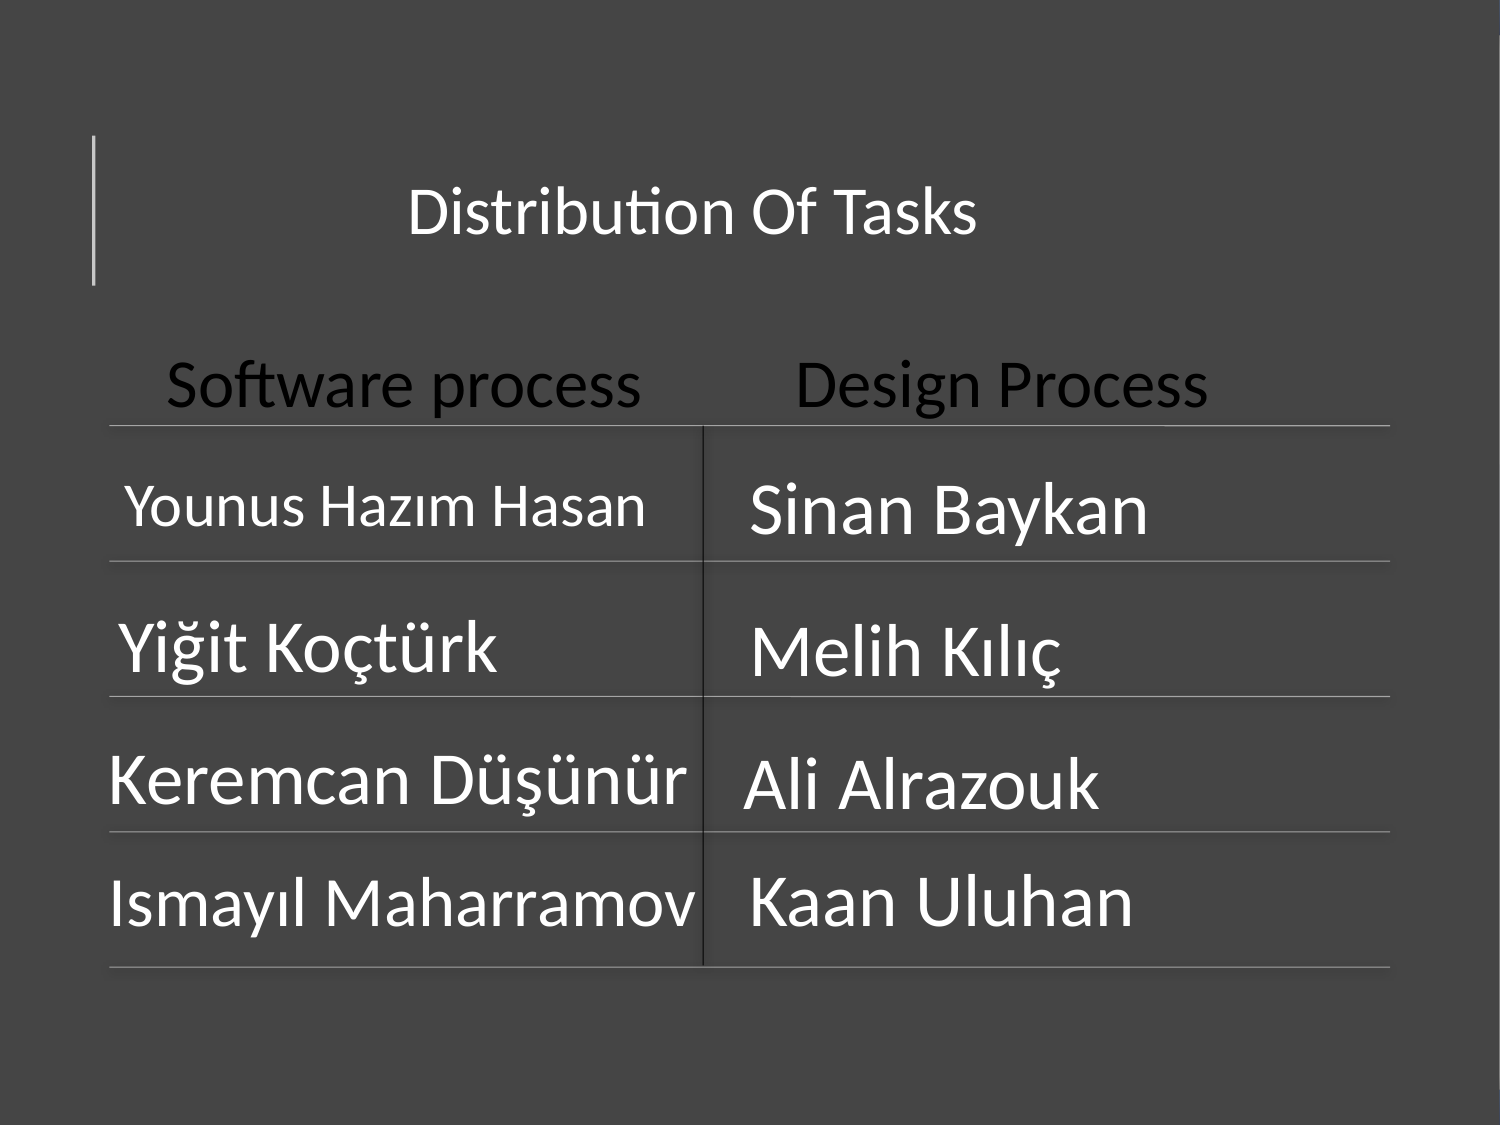

# Distribution Of Tasks
Software process
                          Design Process
Younus Hazım Hasan
Sinan Baykan

Yiğit Koçtürk
Melih Kılıç
Keremcan Düşünür
Ali Alrazouk
Kaan Uluhan
Ismayıl Maharramov